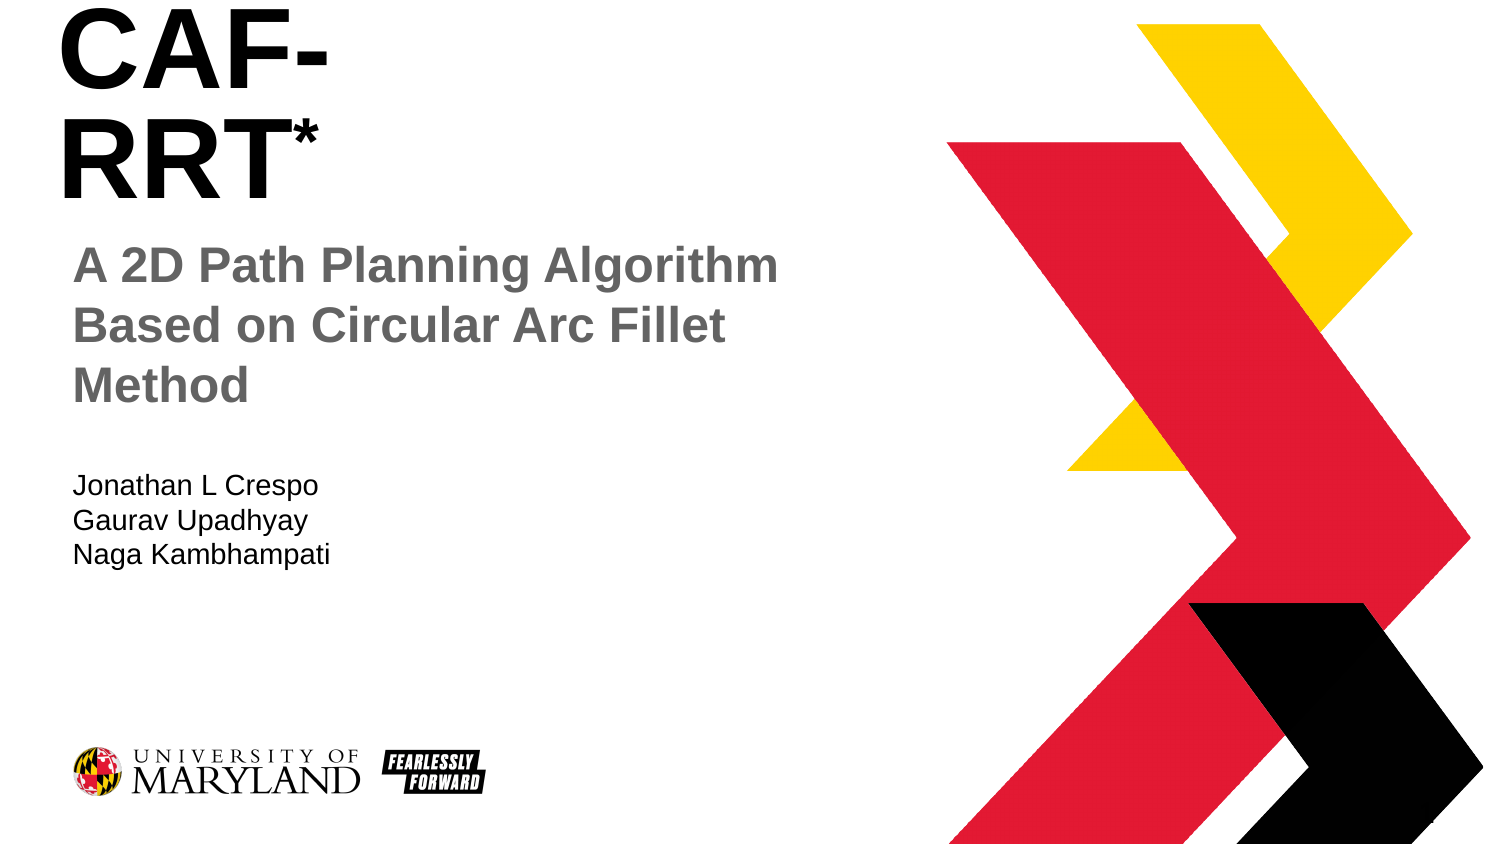

# CAF-RRT*
A 2D Path Planning Algorithm Based on Circular Arc Fillet Method
Jonathan L Crespo
Gaurav Upadhyay
Naga Kambhampati
1